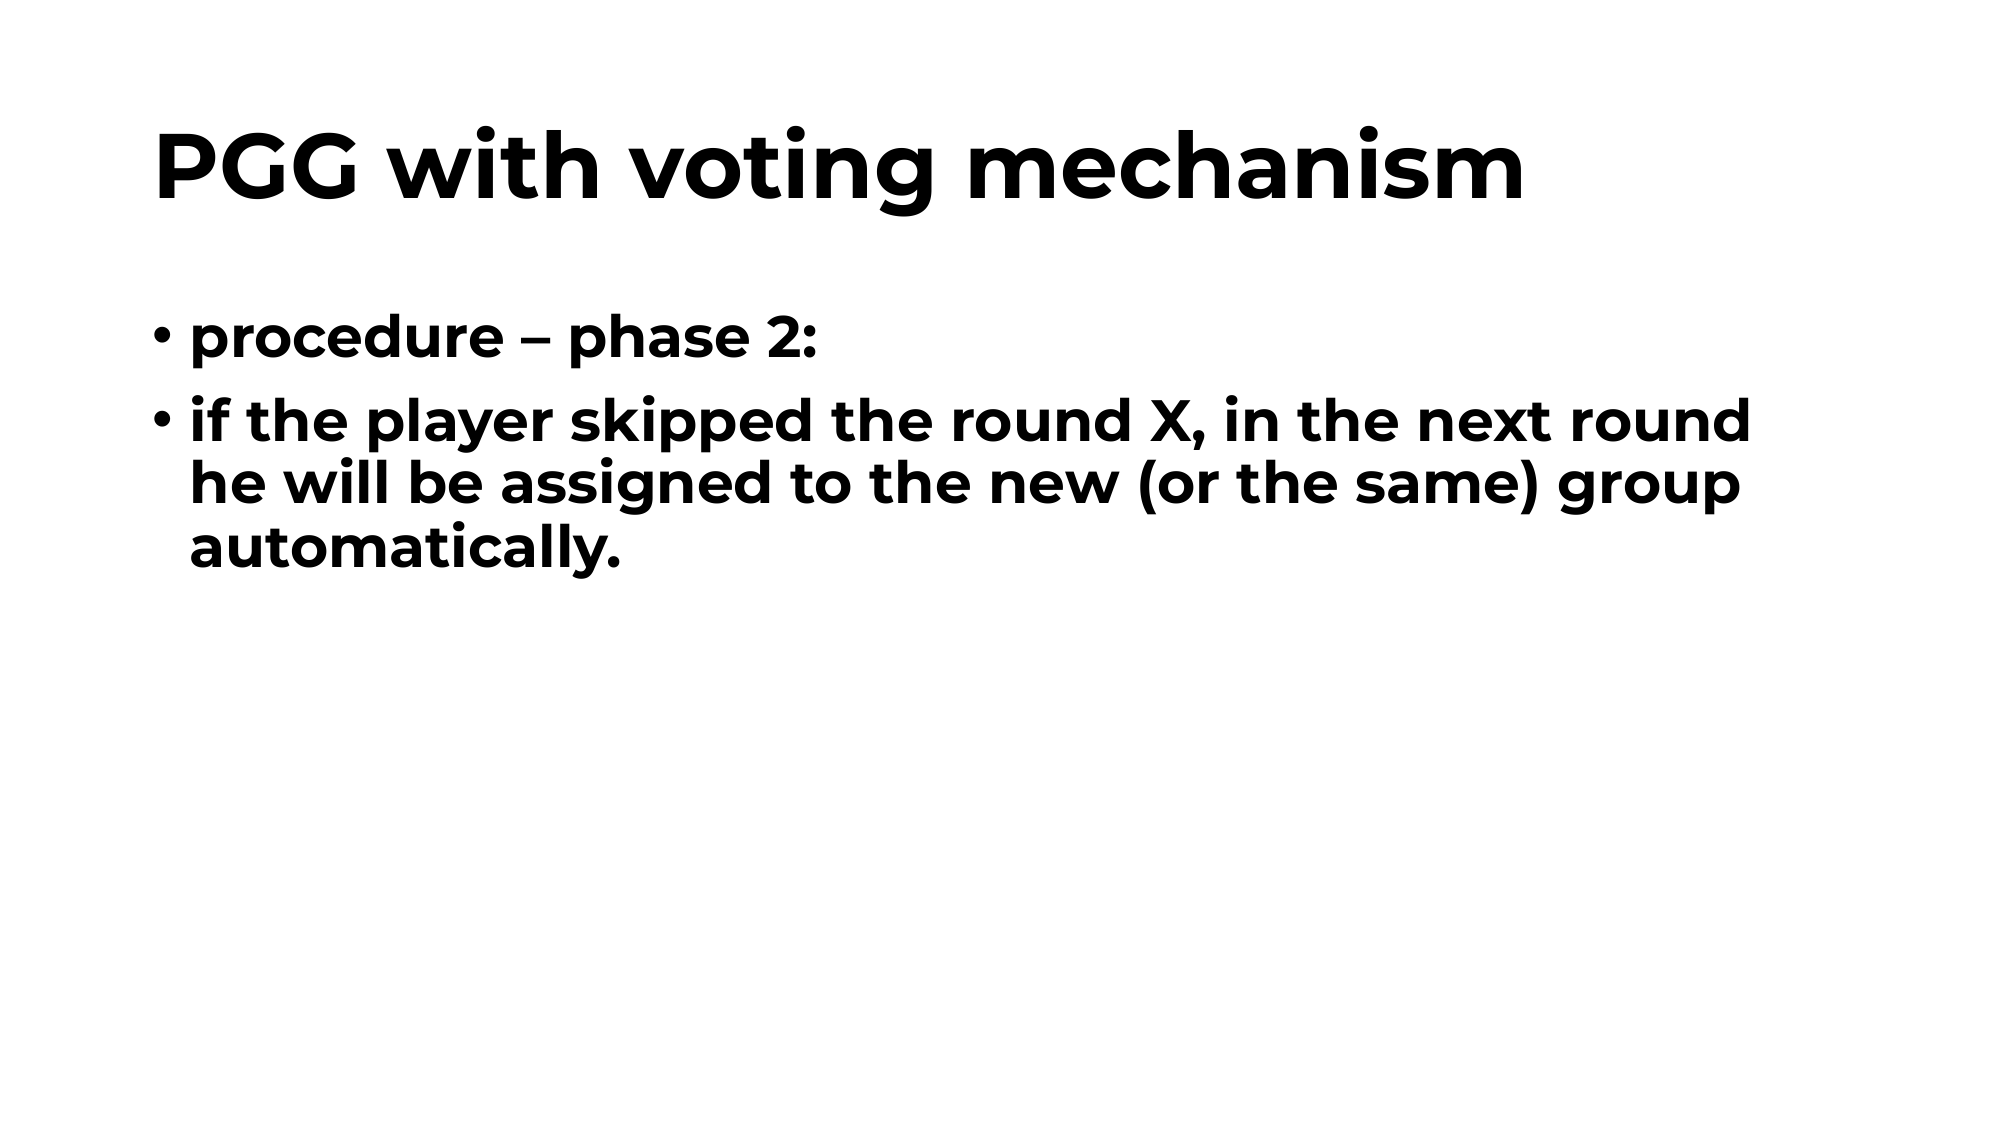

# PGG with voting mechanism
procedure – phase 2:
if the player skipped the round X, in the next round he will be assigned to the new (or the same) group automatically.